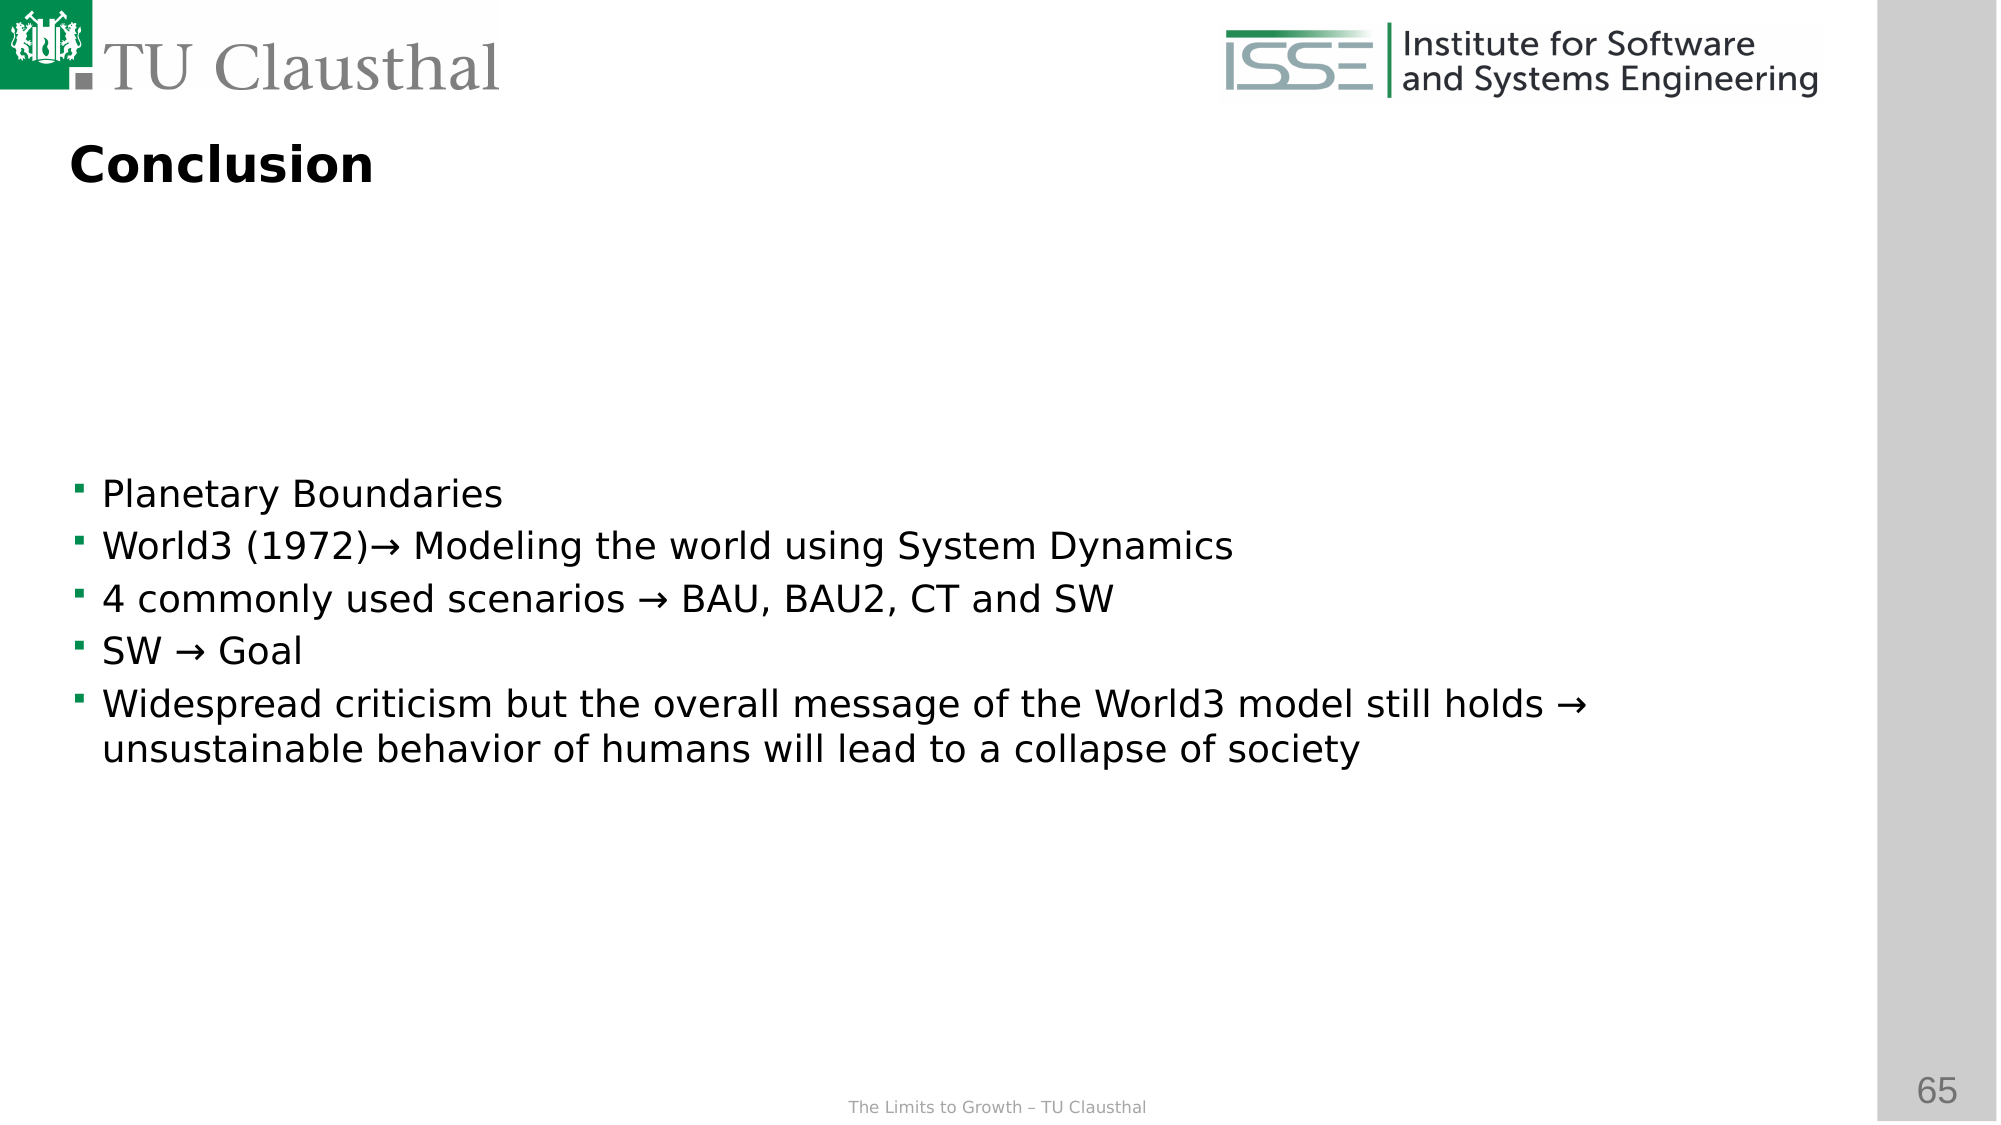

Conclusion
Planetary Boundaries
World3 (1972)→ Modeling the world using System Dynamics
4 commonly used scenarios → BAU, BAU2, CT and SW
SW → Goal
Widespread criticism but the overall message of the World3 model still holds → unsustainable behavior of humans will lead to a collapse of society